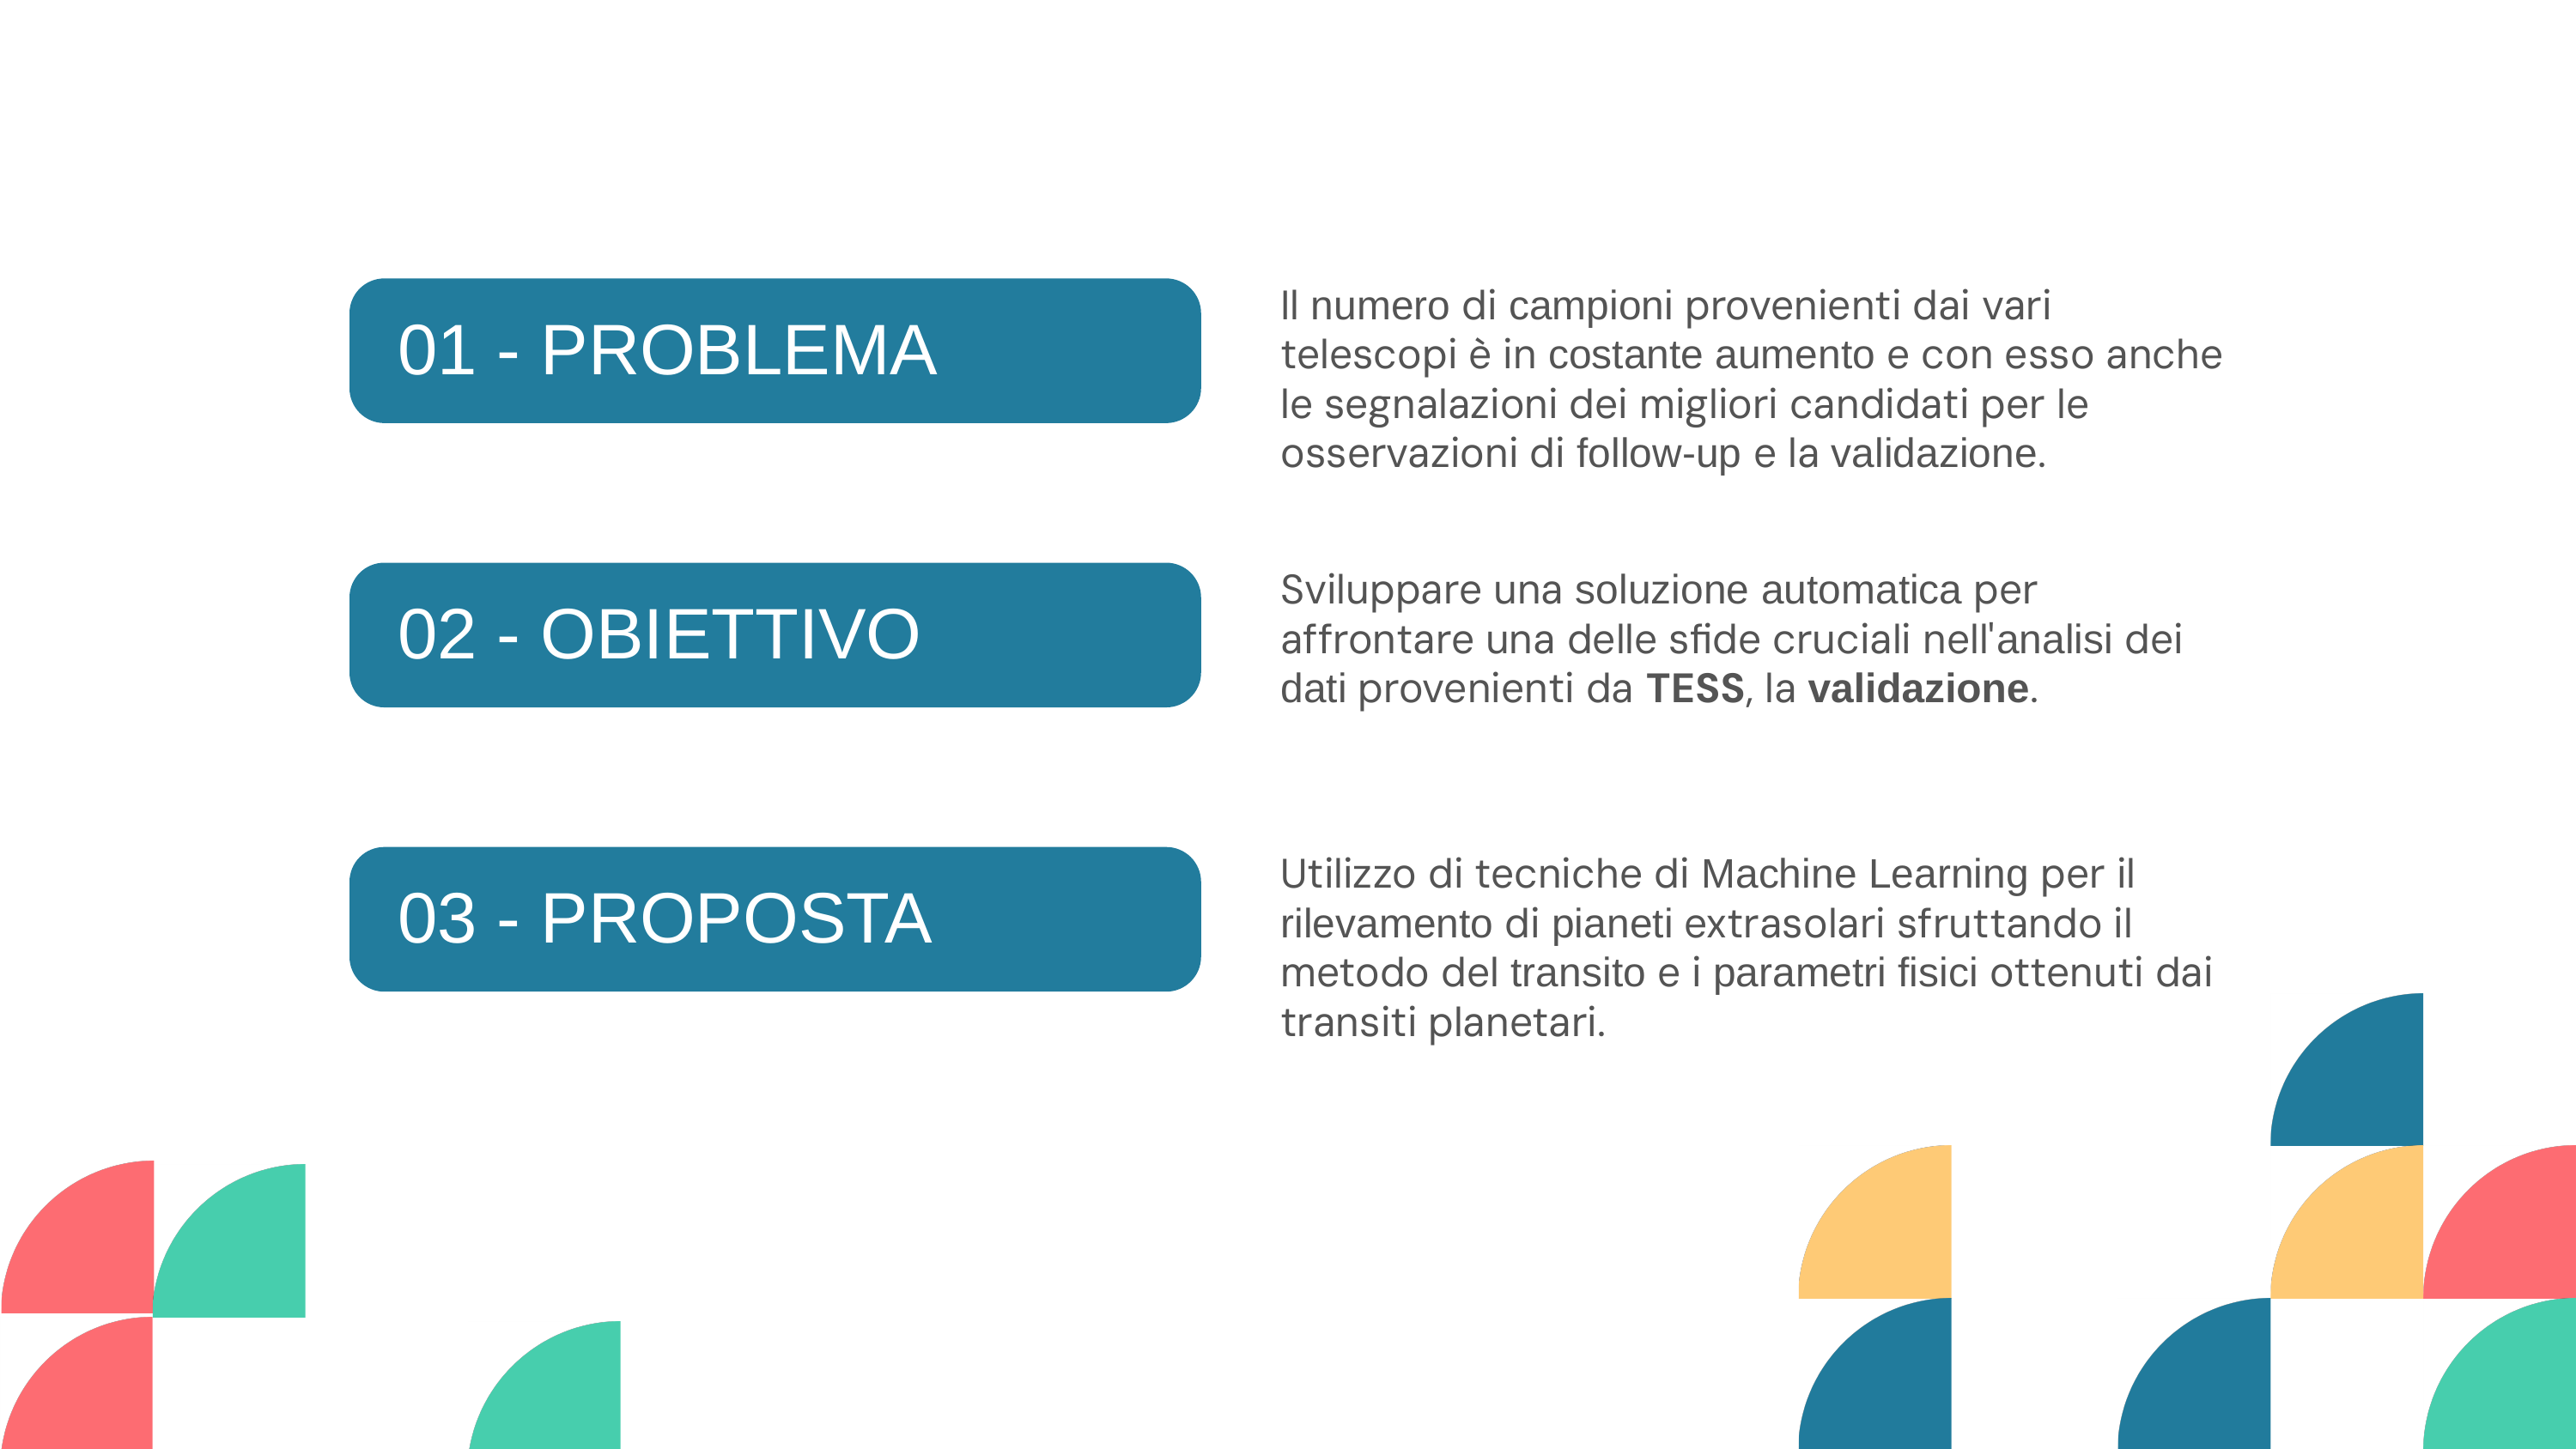

Il numero di campioni provenienti dai vari telescopi è in costante aumento e con esso anche le segnalazioni dei migliori candidati per le osservazioni di follow-up e la validazione.
01 - PROBLEMA

Sviluppare una soluzione automatica per affrontare una delle sfide cruciali nell'analisi dei dati provenienti da TESS, la validazione.
02 - OBIETTIVO

Utilizzo di tecniche di Machine Learning per il rilevamento di pianeti extrasolari sfruttando il metodo del transito e i parametri fisici ottenuti dai transiti planetari.
03 - PROPOSTA